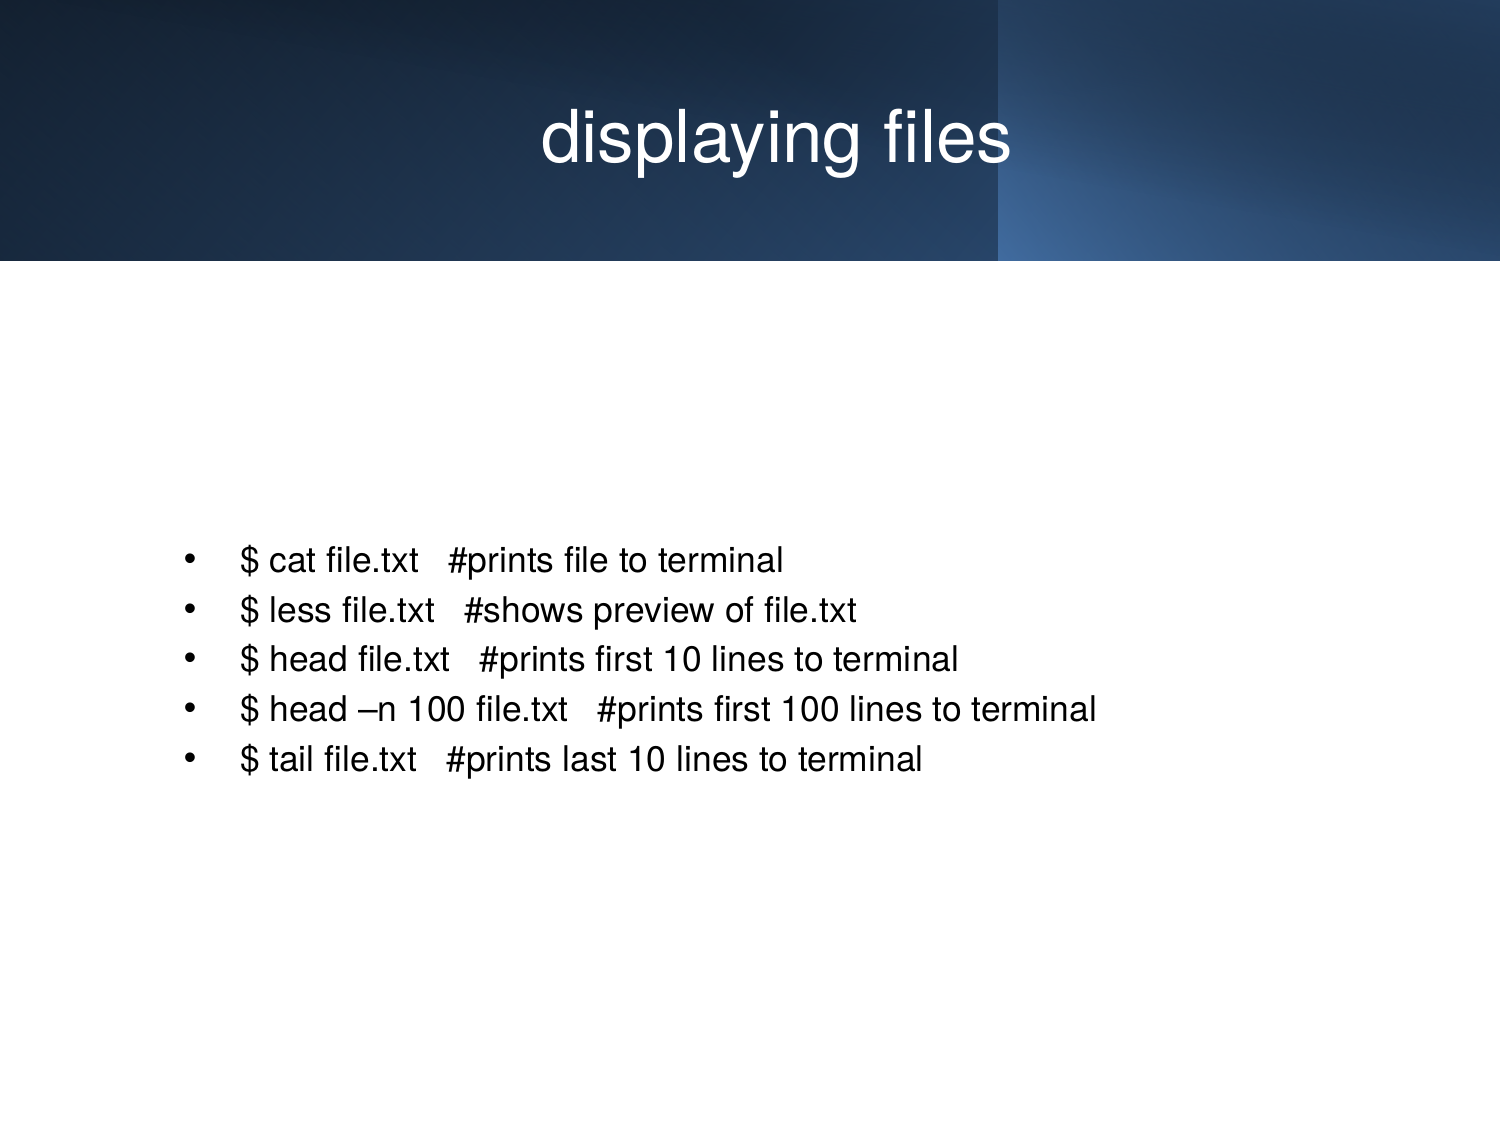

# displaying files
$ cat file.txt   #prints file to terminal
$ less file.txt   #shows preview of file.txt
$ head file.txt   #prints first 10 lines to terminal
$ head –n 100 file.txt   #prints first 100 lines to terminal
$ tail file.txt   #prints last 10 lines to terminal